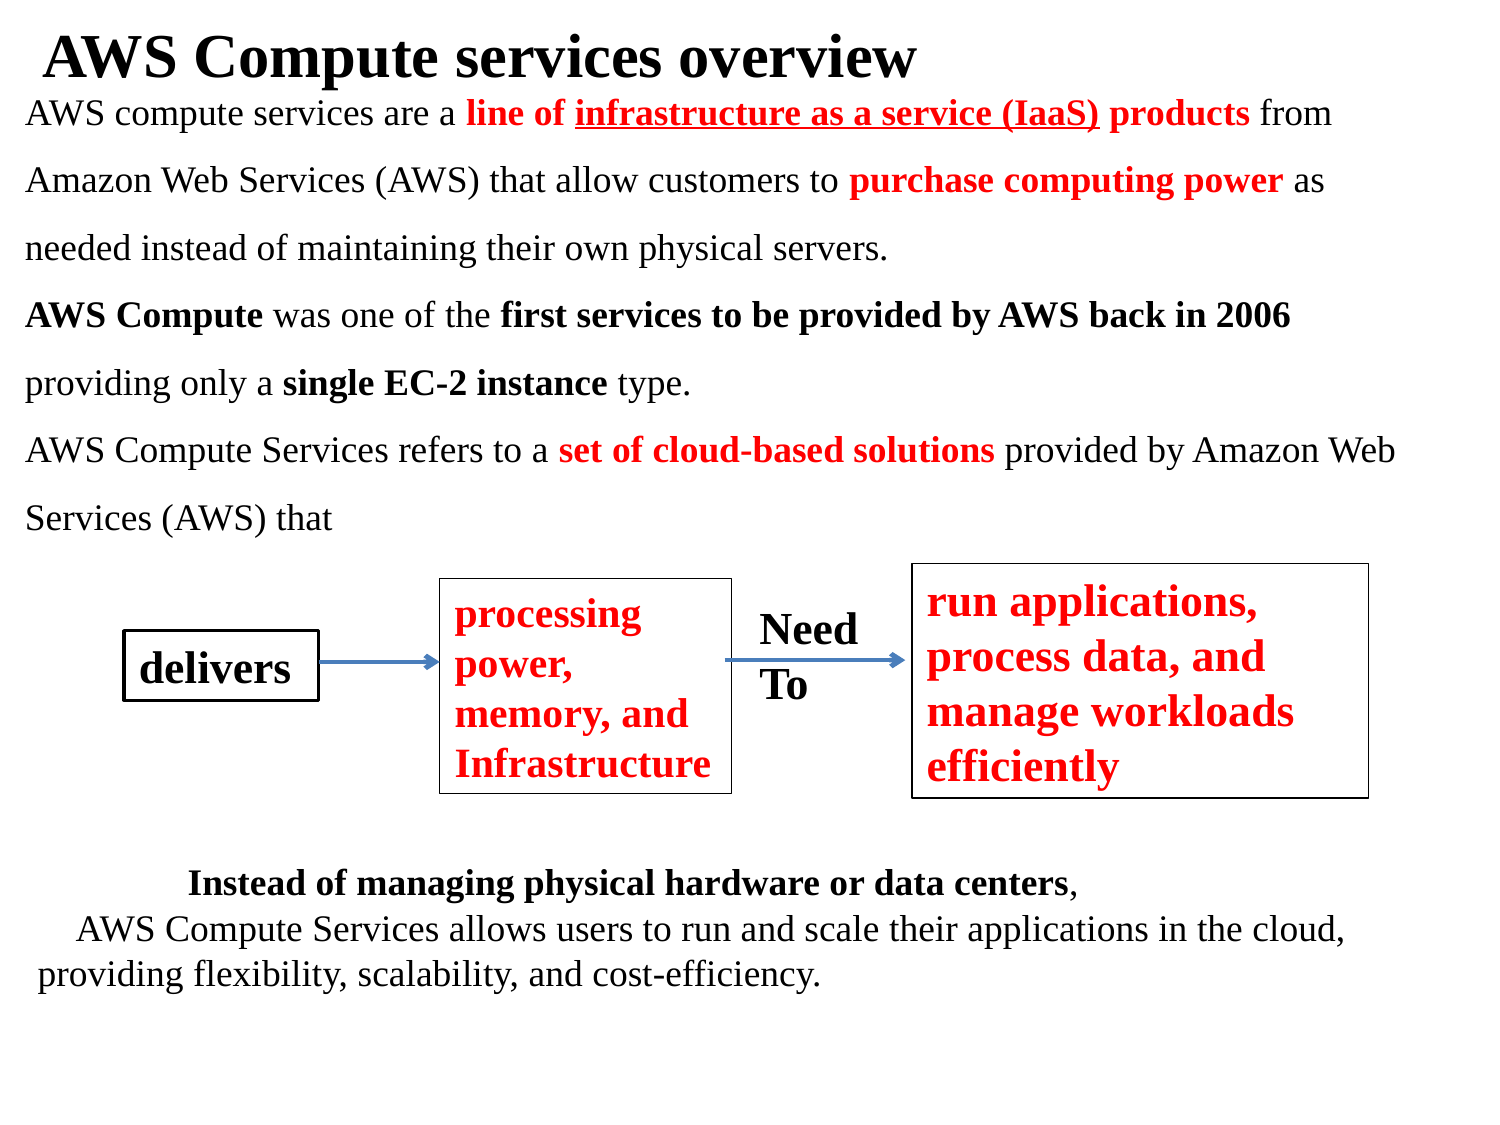

AWS Compute services overview
AWS compute services are a line of infrastructure as a service (IaaS) products from Amazon Web Services (AWS) that allow customers to purchase computing power as needed instead of maintaining their own physical servers.
AWS Compute was one of the first services to be provided by AWS back in 2006 providing only a single EC-2 instance type.
AWS Compute Services refers to a set of cloud-based solutions provided by Amazon Web Services (AWS) that

run applications,
process data, and
manage workloads efficiently
processing power,
memory, and
Infrastructure
Need To
delivers
	Instead of managing physical hardware or data centers,
    AWS Compute Services allows users to run and scale their applications in the cloud, providing flexibility, scalability, and cost-efficiency.